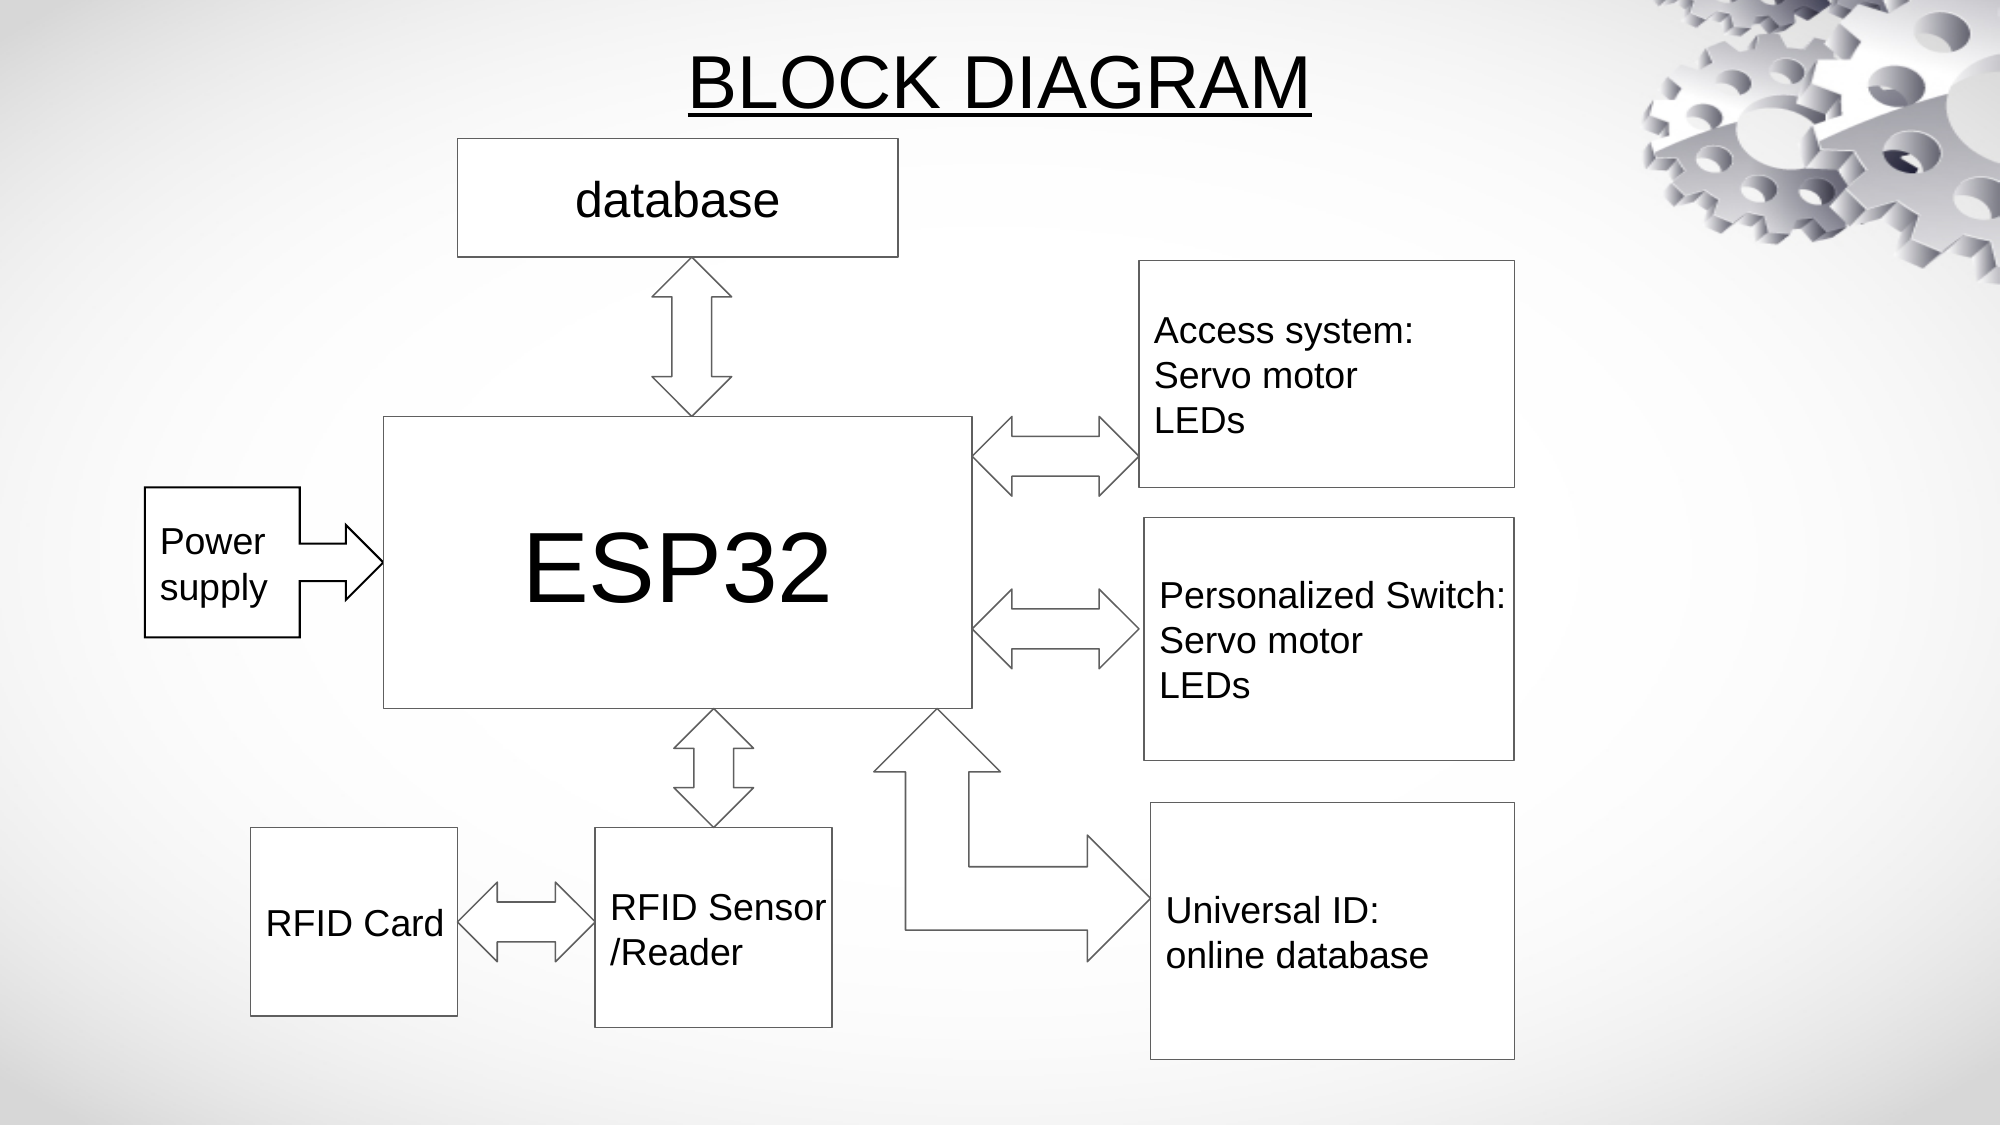

# BLOCK DIAGRAM

database

Access system:
Servo motor
LEDs

ESP32
Power
supply
Personalized Switch:
Servo motor
LEDs

Universal ID:
online database
RFID Card
RFID Sensor
/Reader